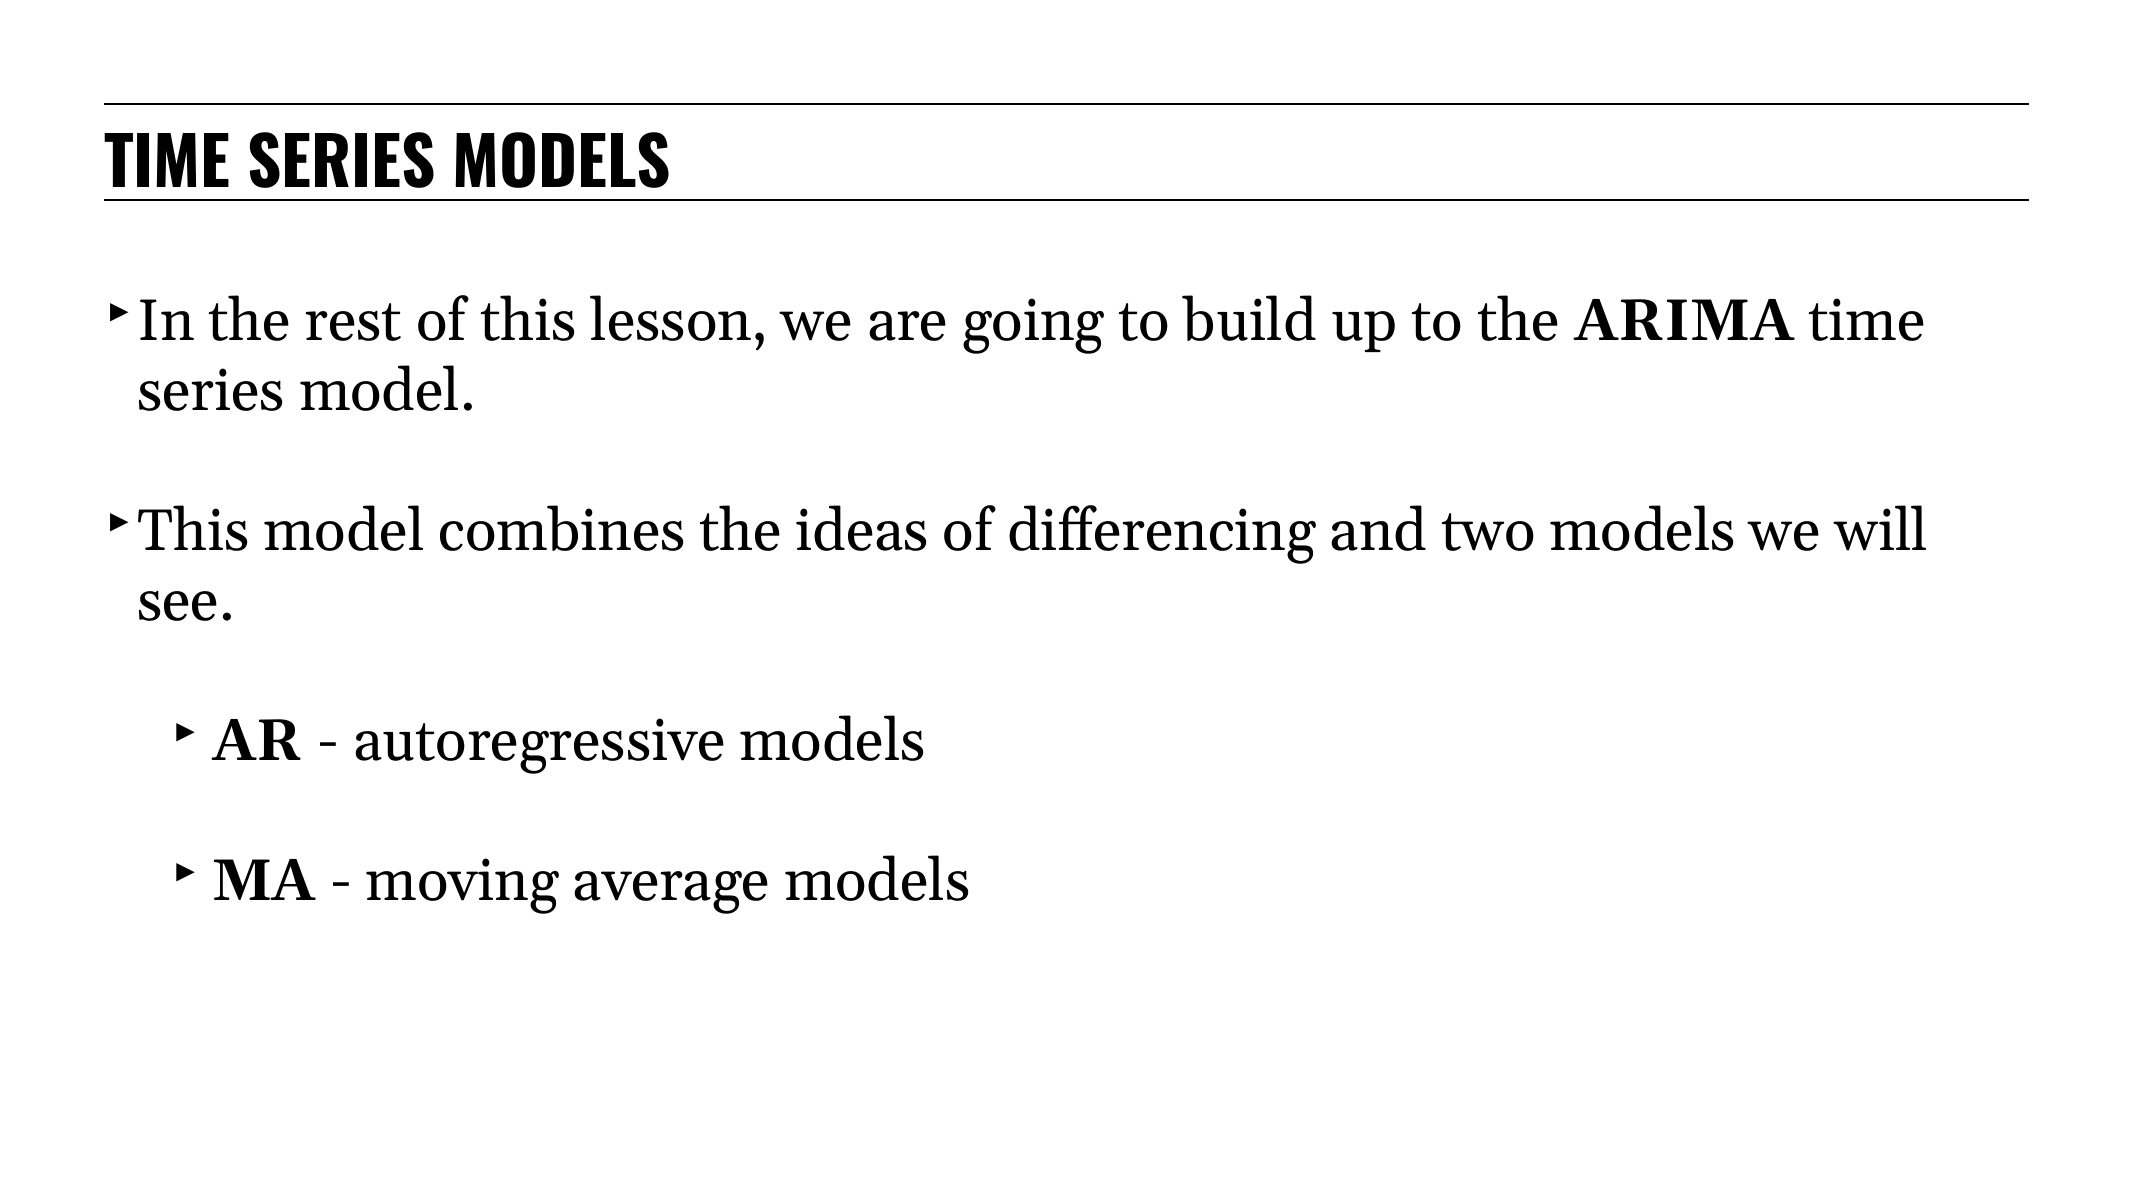

TIME SERIES MODELS

In the rest of this lesson, we are going to build up to the ARIMA time series model.

This model combines the ideas of differencing and two models we will see.

AR - autoregressive models

MA - moving average models